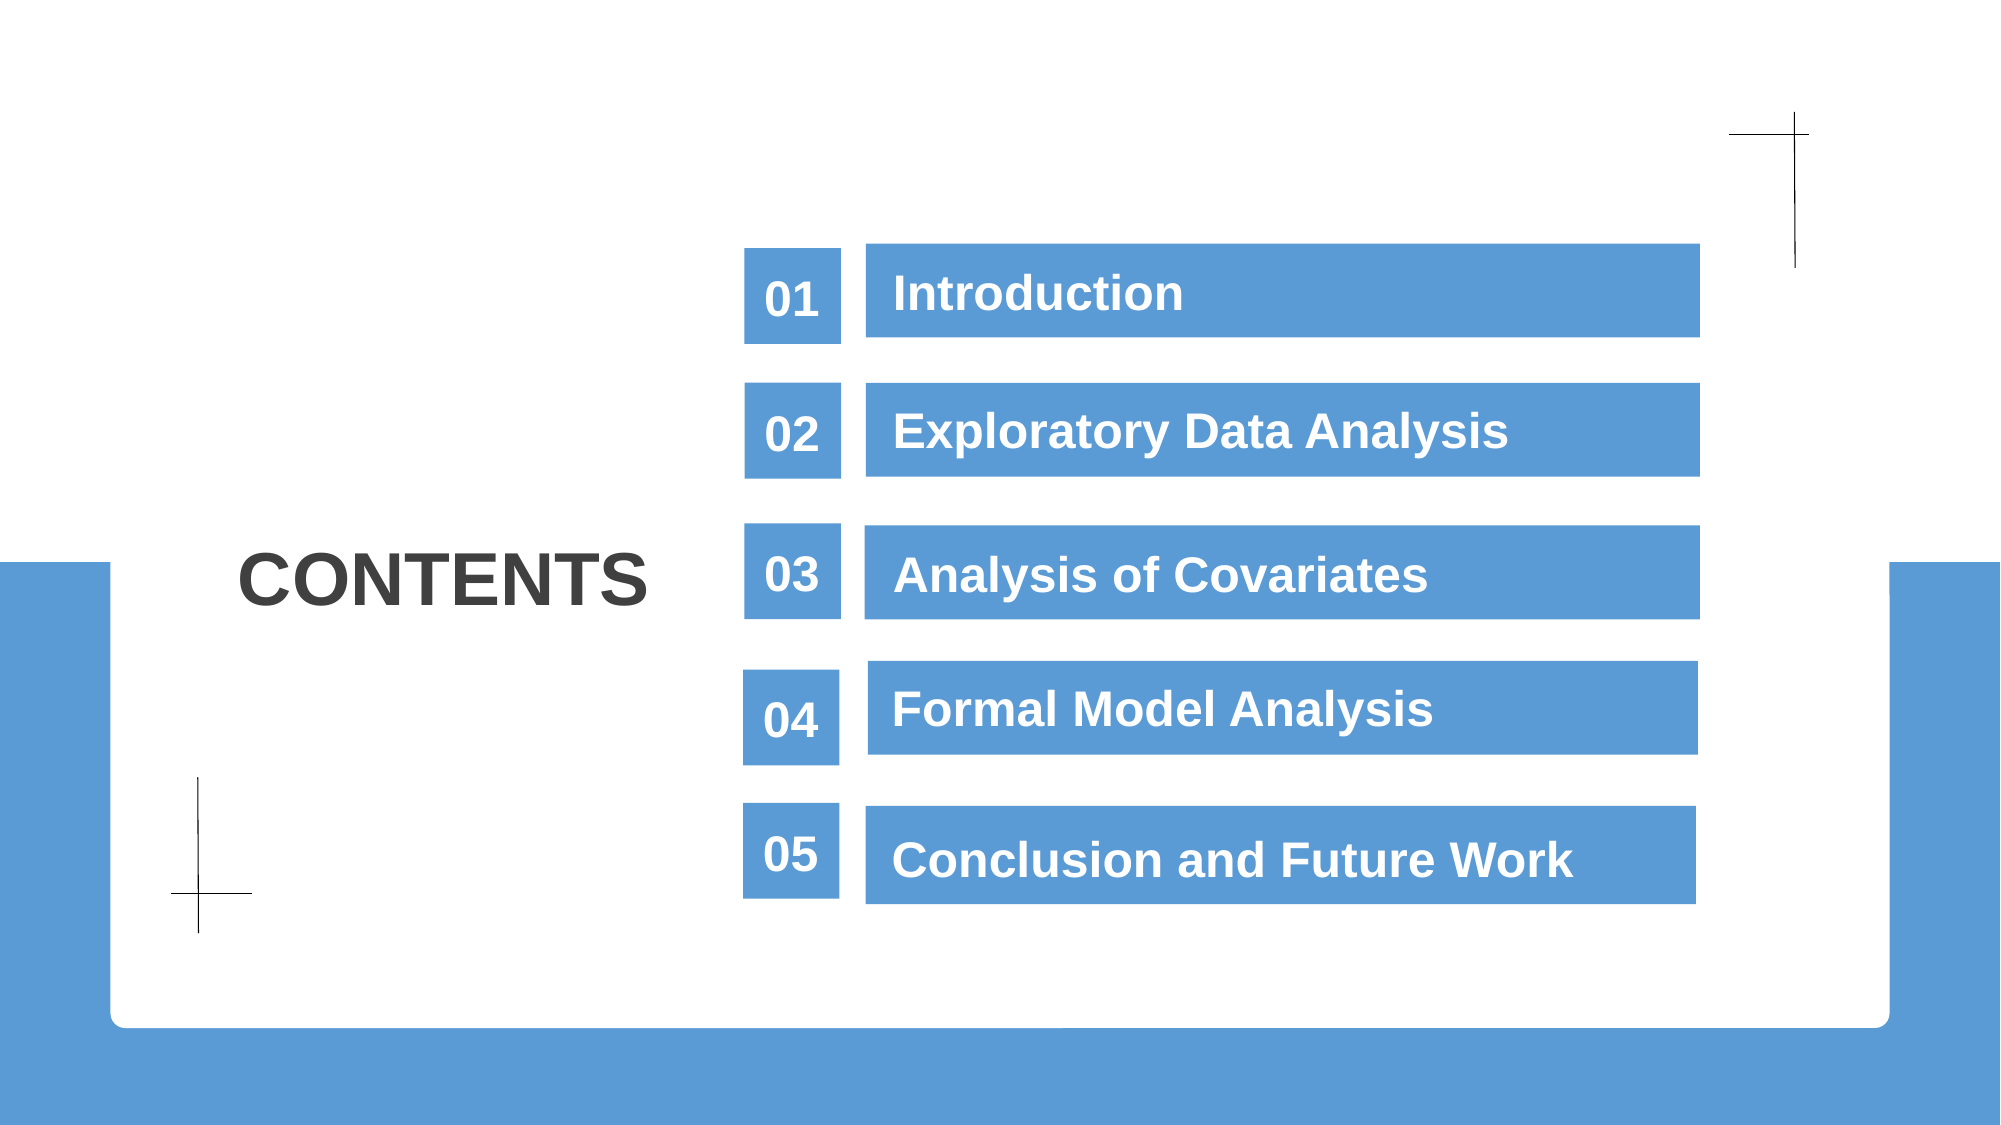

Introduction
01

Exploratory Data Analysis
02
CONTENTS

03
Analysis of Covariates

Formal Model Analysis

04

05
Conclusion and Future Work